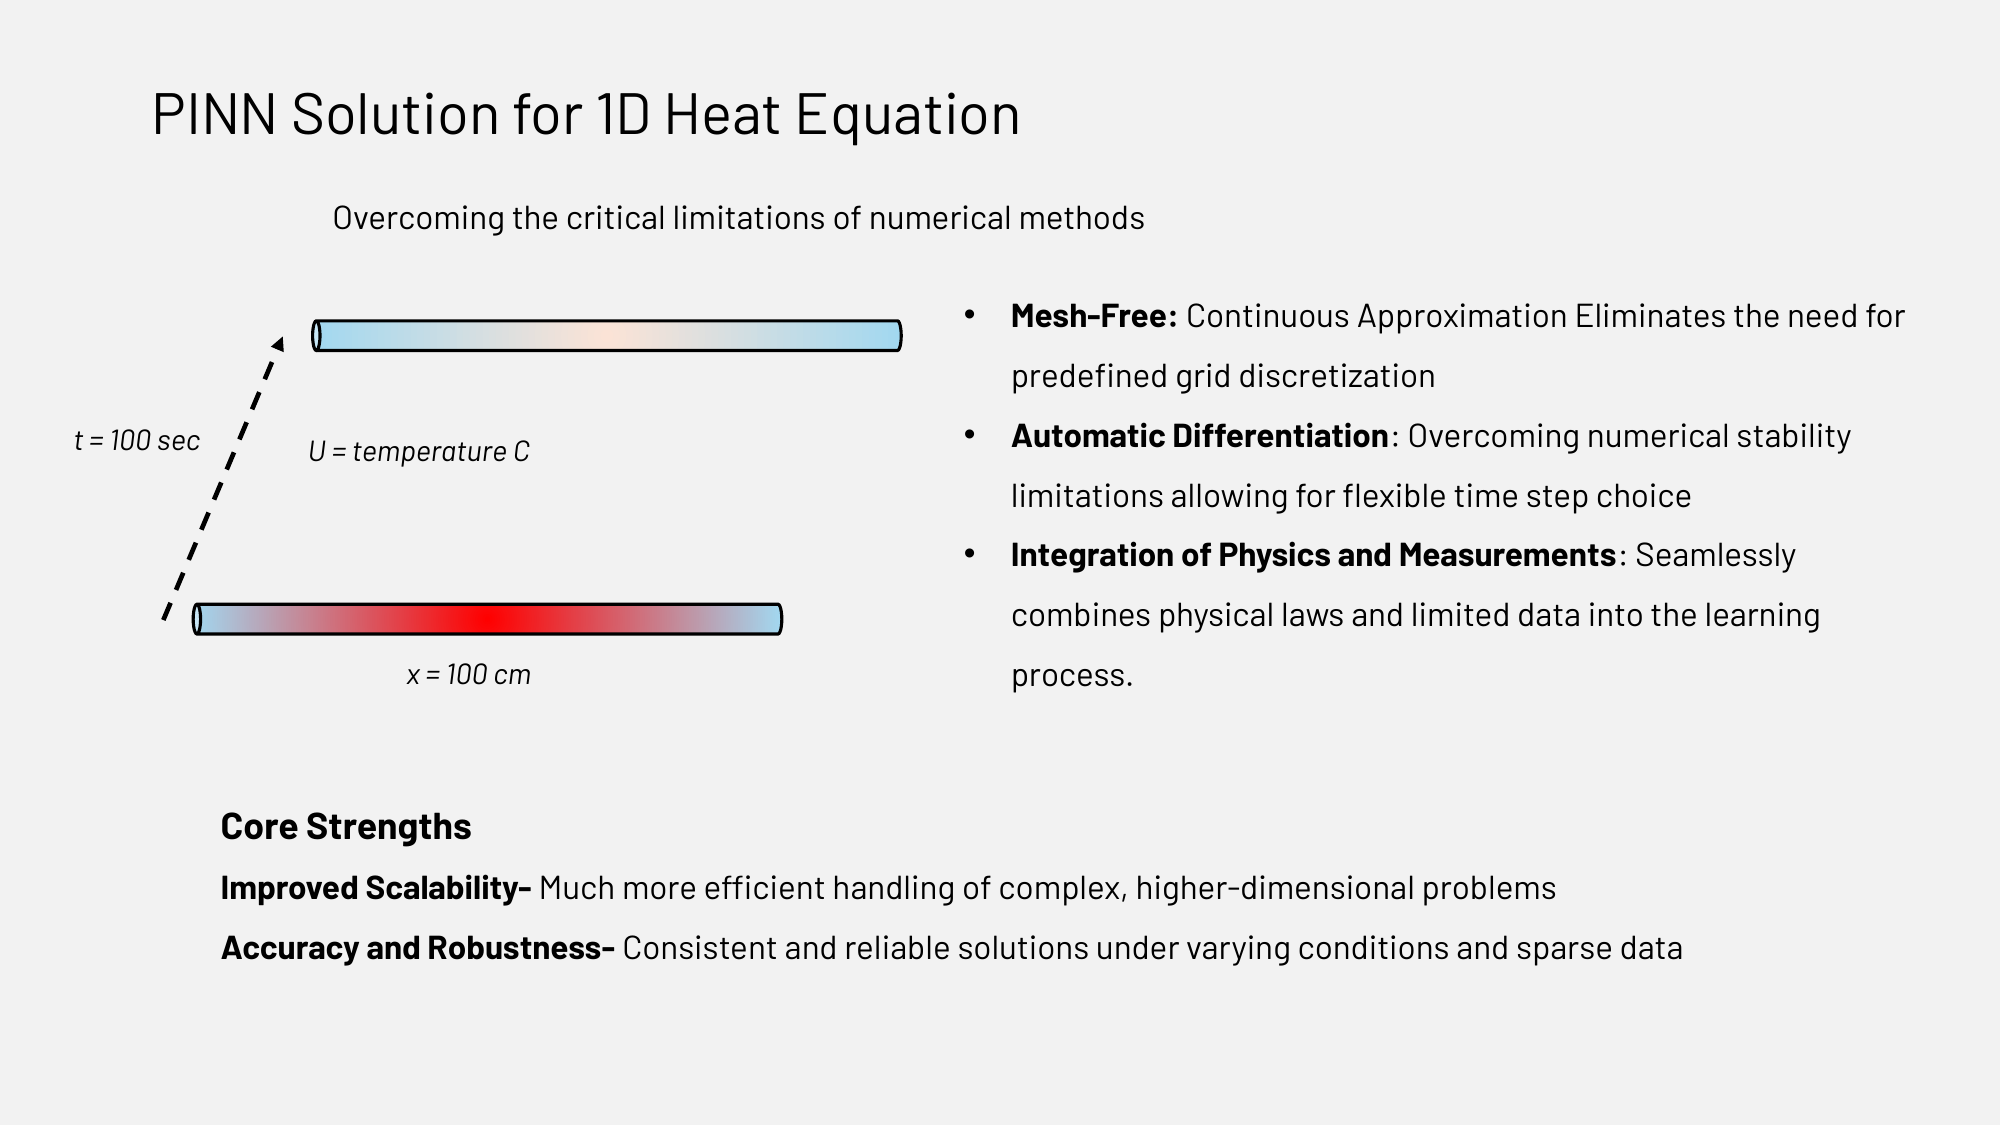

PINN Solution for 1D Heat Equation
Overcoming the critical limitations of numerical methods
Mesh-Free: Continuous Approximation Eliminates the need for predefined grid discretization
Automatic Differentiation: Overcoming numerical stability limitations allowing for flexible time step choice
Integration of Physics and Measurements: Seamlessly combines physical laws and limited data into the learning process.

t = 100 sec
U = temperature C
x = 100 cm
Core Strengths
Improved Scalability- Much more efficient handling of complex, higher-dimensional problems
Accuracy and Robustness- Consistent and reliable solutions under varying conditions and sparse data